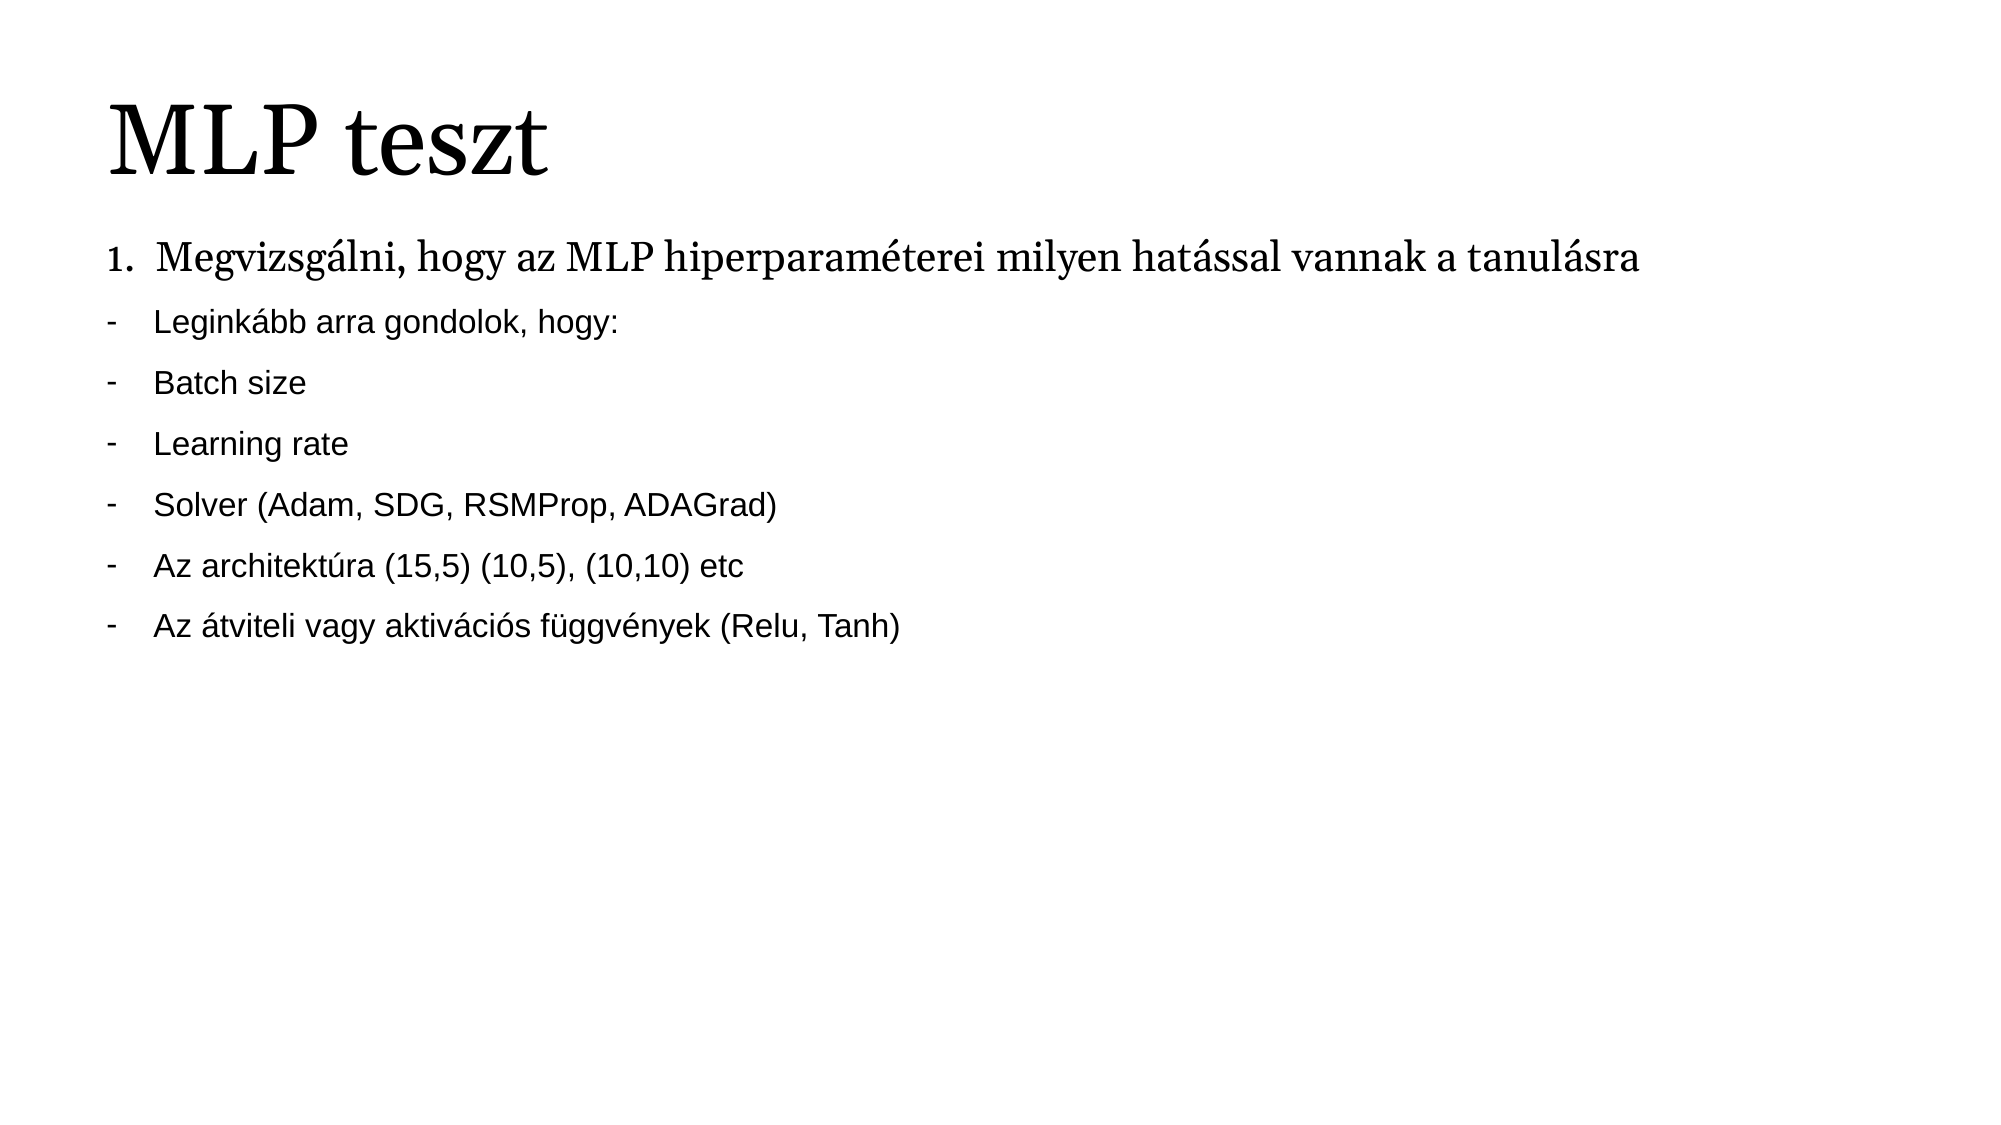

MLP teszt
1.  Megvizsgálni, hogy az MLP hiperparaméterei milyen hatással vannak a tanulásra
Leginkább arra gondolok, hogy:
Batch size
Learning rate
Solver (Adam, SDG, RSMProp, ADAGrad)
Az architektúra (15,5) (10,5), (10,10) etc
Az átviteli vagy aktivációs függvények (Relu, Tanh)